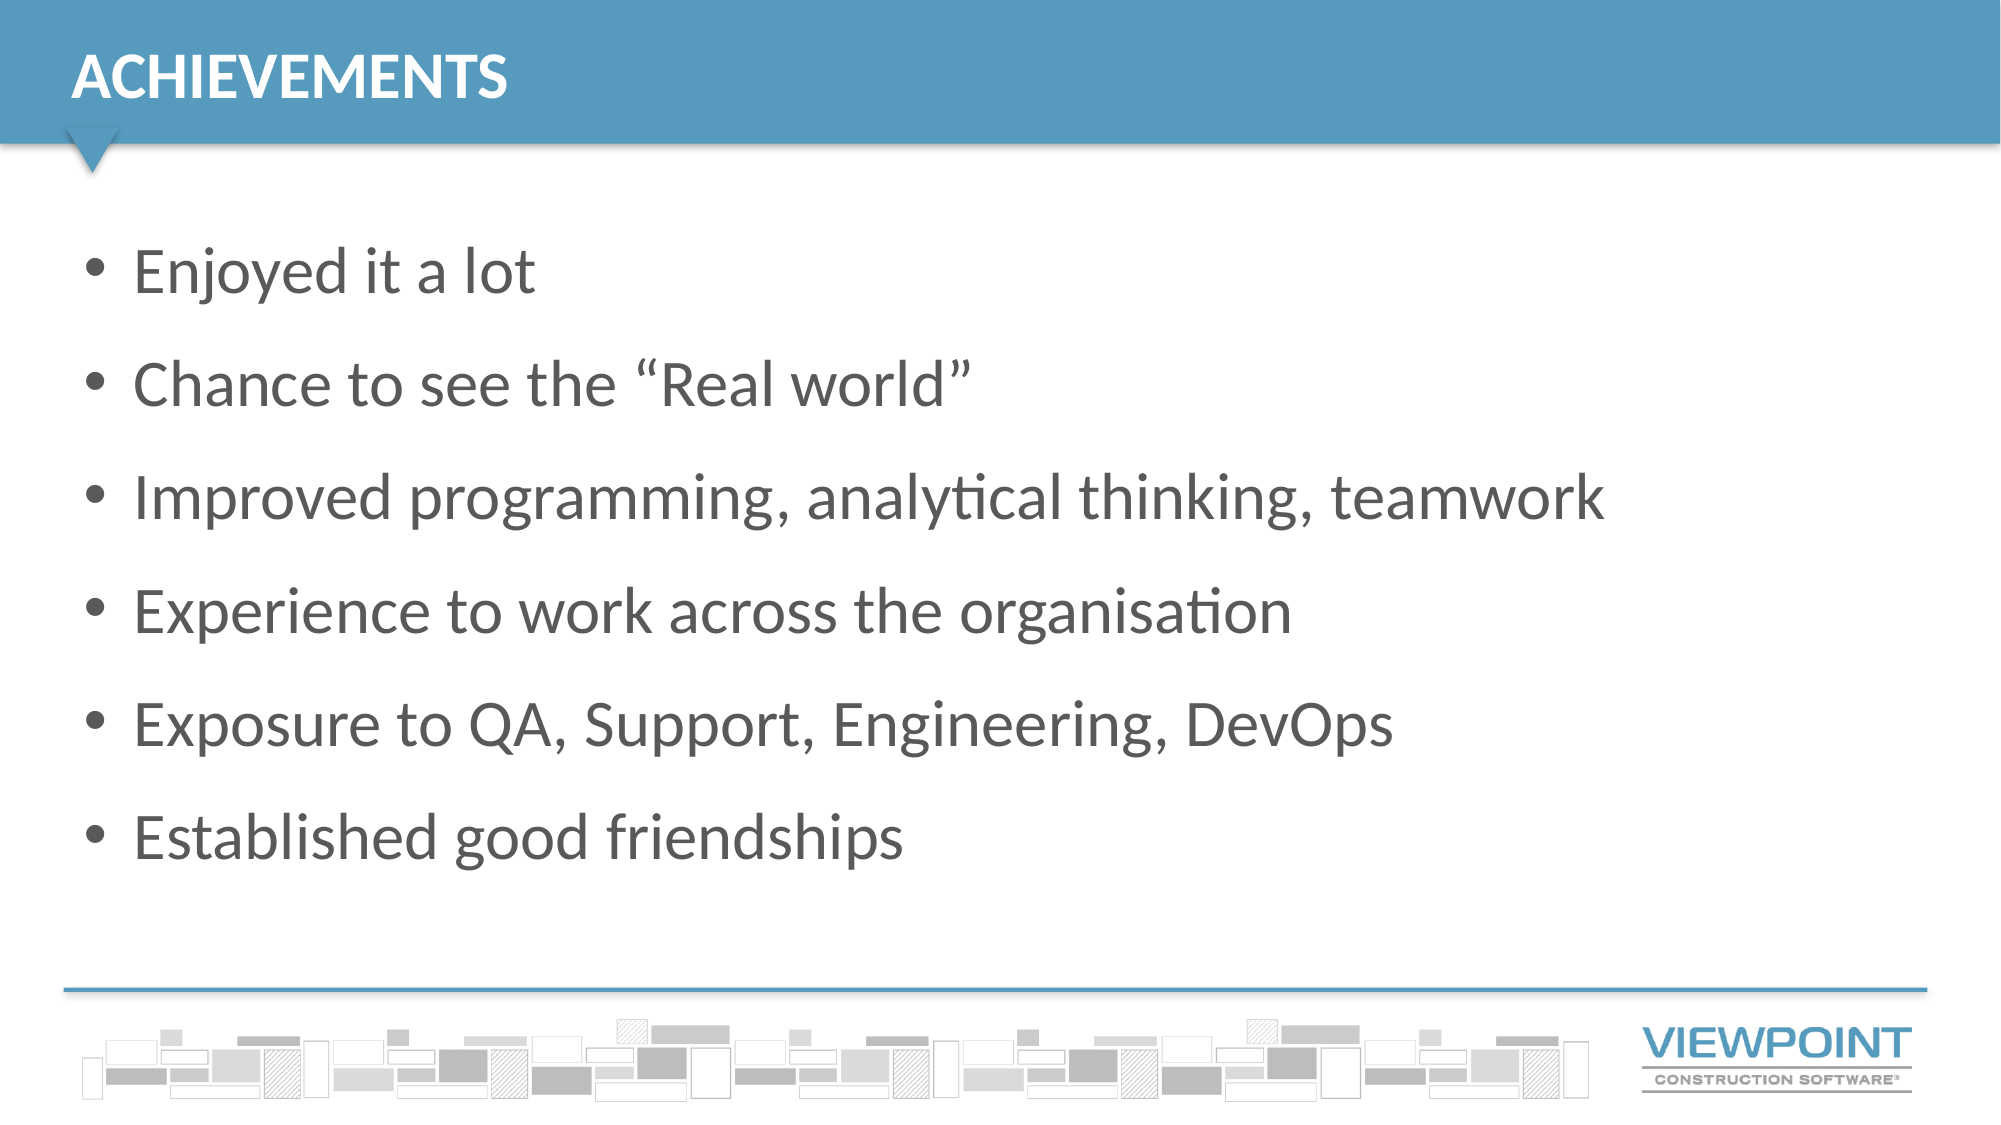

# achievements
Enjoyed it a lot
Chance to see the “Real world”
Improved programming, analytical thinking, teamwork
Experience to work across the organisation
Exposure to QA, Support, Engineering, DevOps
Established good friendships